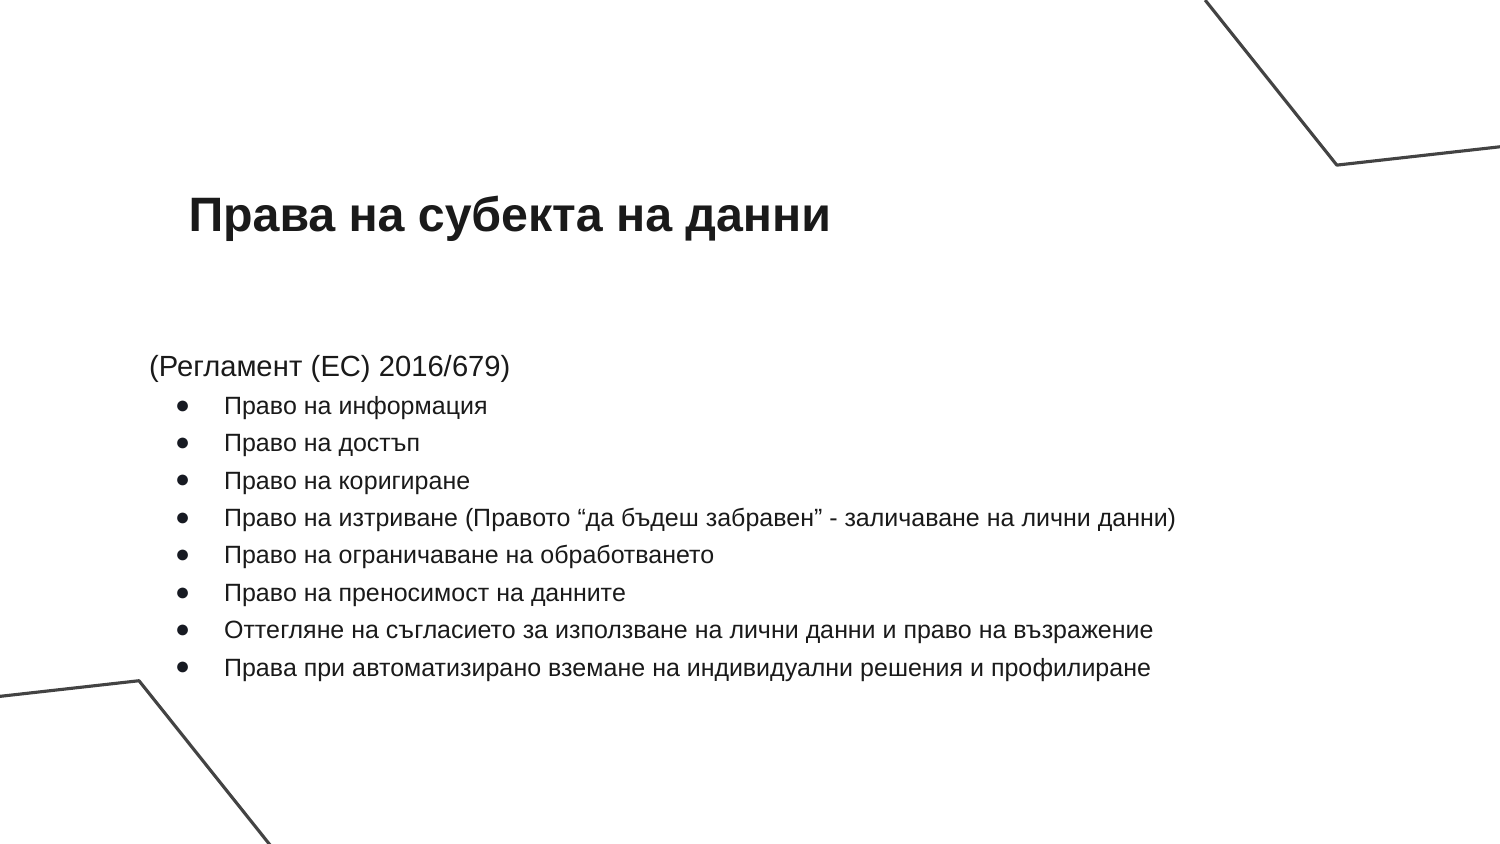

# Права на субекта на данни
(Регламент (ЕС) 2016/679)
Право на информация
Право на достъп
Право на коригиране
Право на изтриване (Правото “да бъдеш забравен” - заличаване на лични данни)
Право на ограничаване на обработването
Право на преносимост на данните
Оттегляне на съгласието за използване на лични данни и право на възражение
Права при автоматизирано вземане на индивидуални решения и профилиране